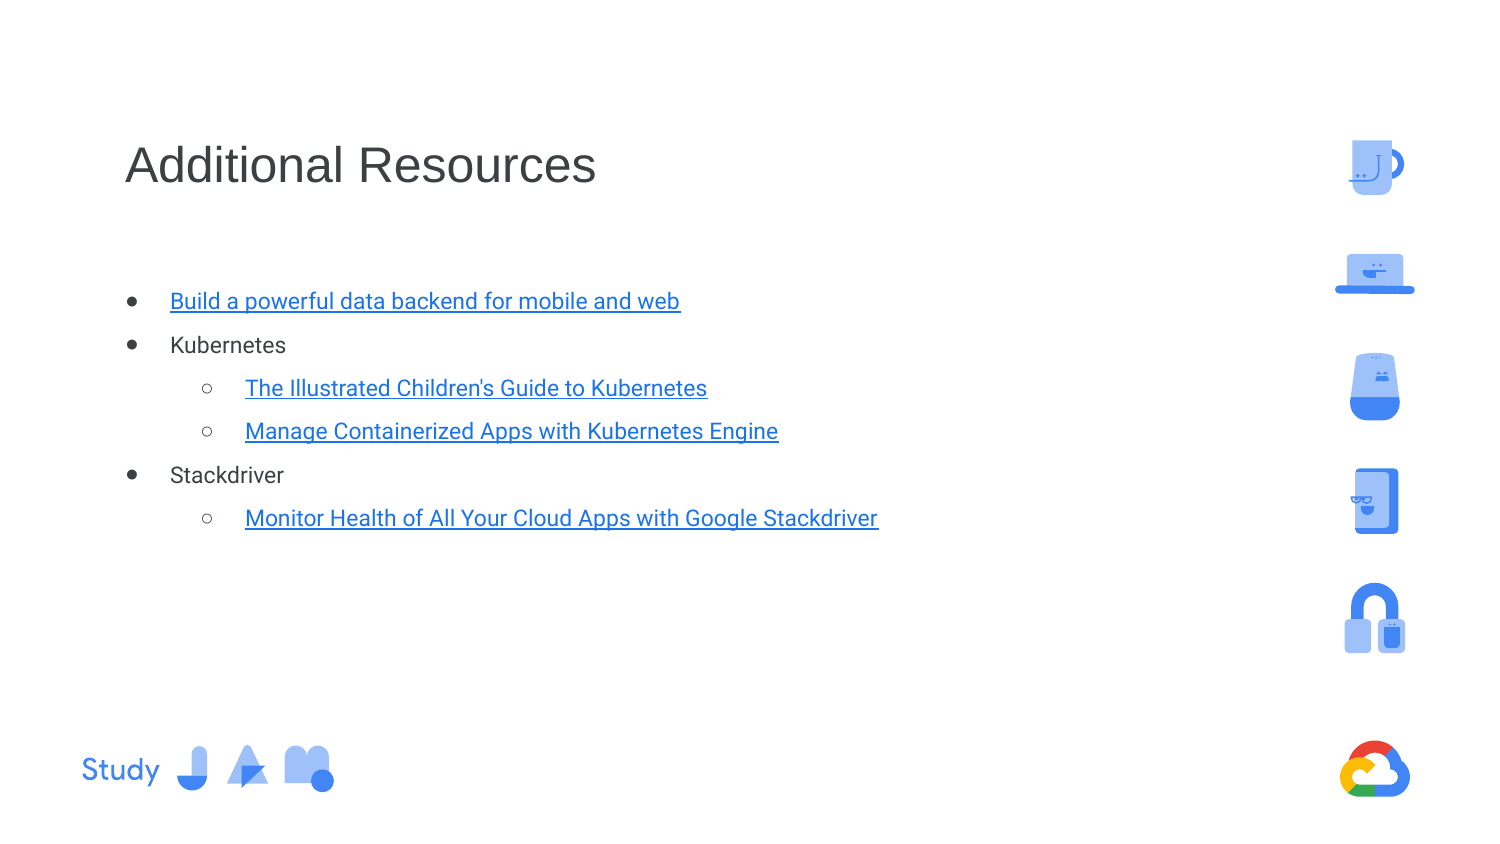

# Additional Resources

Build a powerful data backend for mobile and web
Kubernetes
The Illustrated Children's Guide to Kubernetes
Manage Containerized Apps with Kubernetes Engine
Stackdriver
Monitor Health of All Your Cloud Apps with Google Stackdriver